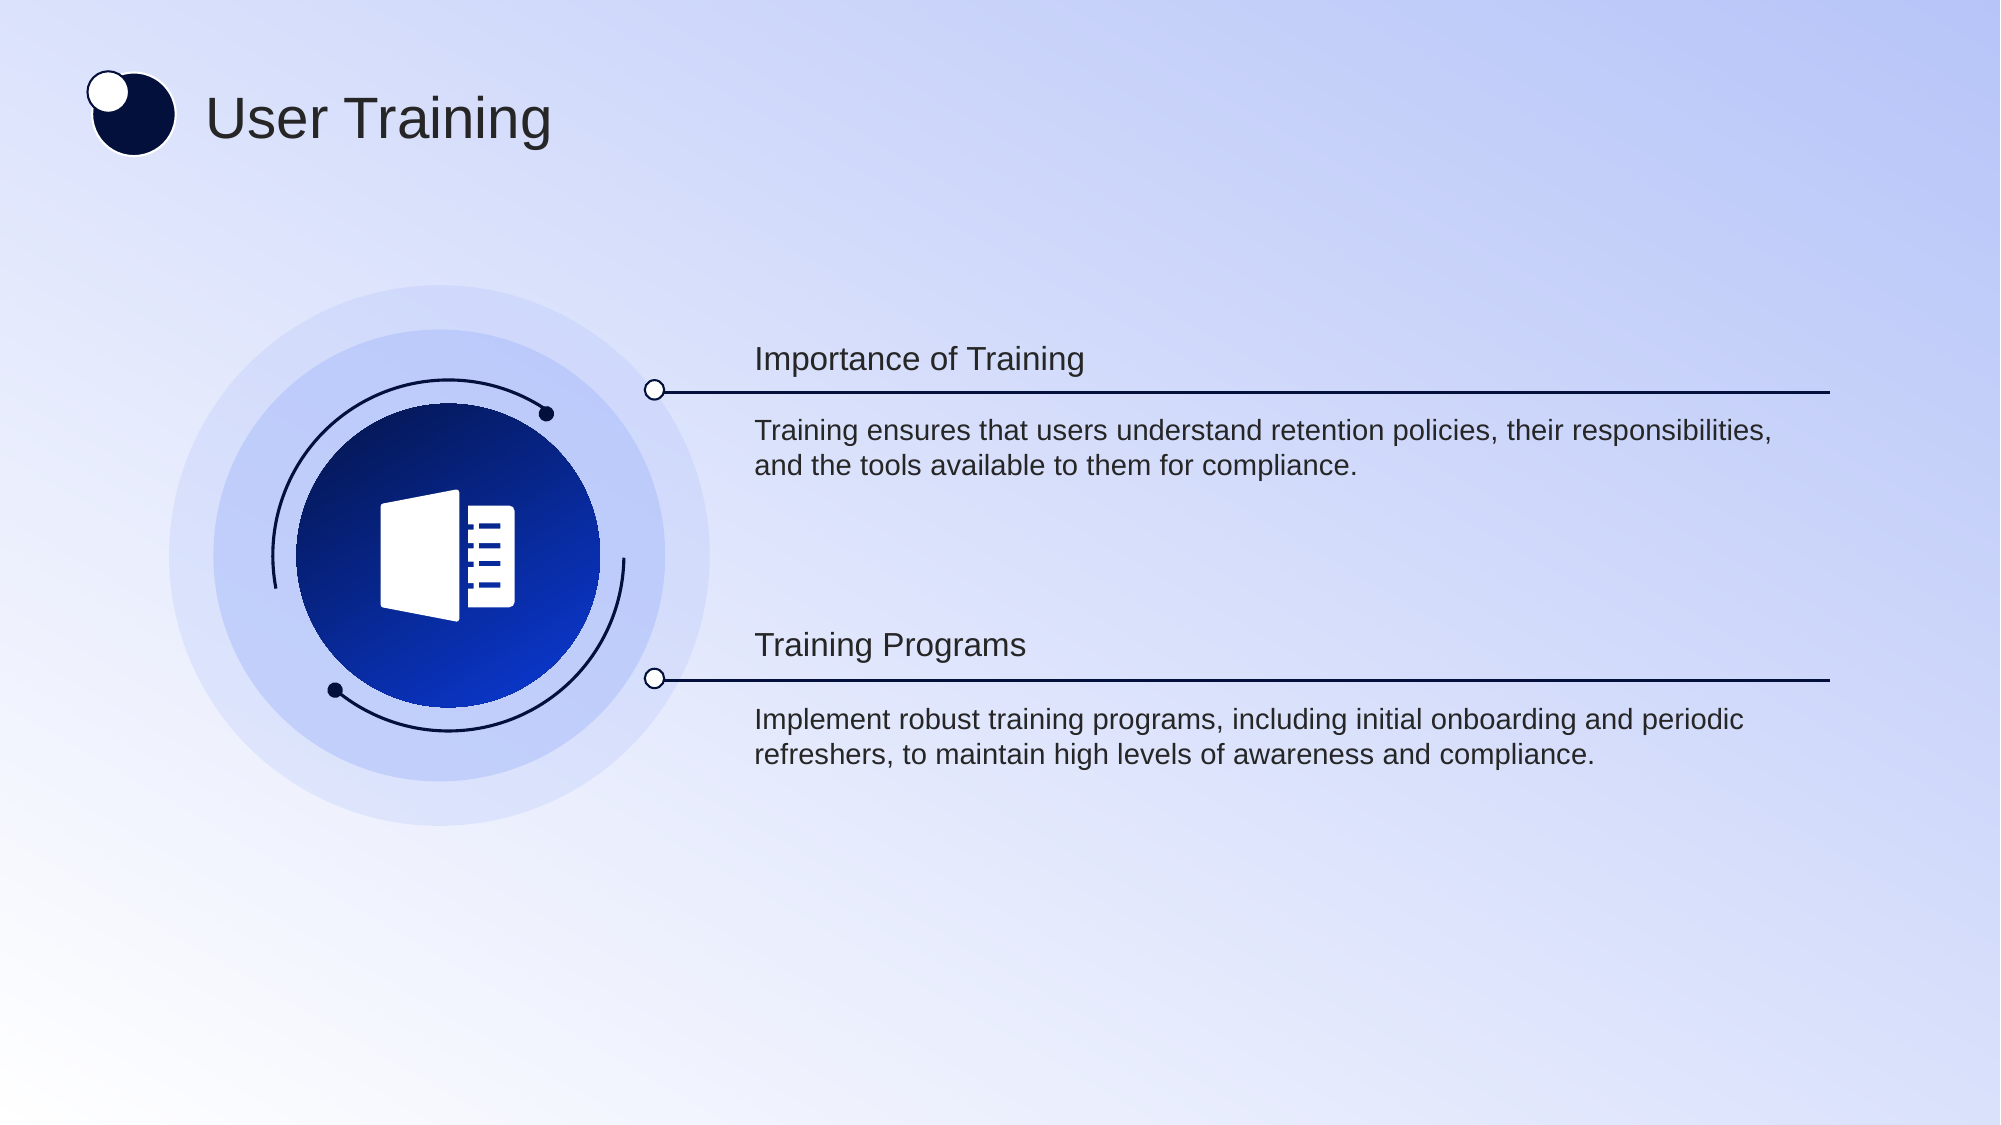

User Training

Importance of Training

Training ensures that users understand retention policies, their responsibilities, and the tools available to them for compliance.

Training Programs

Implement robust training programs, including initial onboarding and periodic refreshers, to maintain high levels of awareness and compliance.